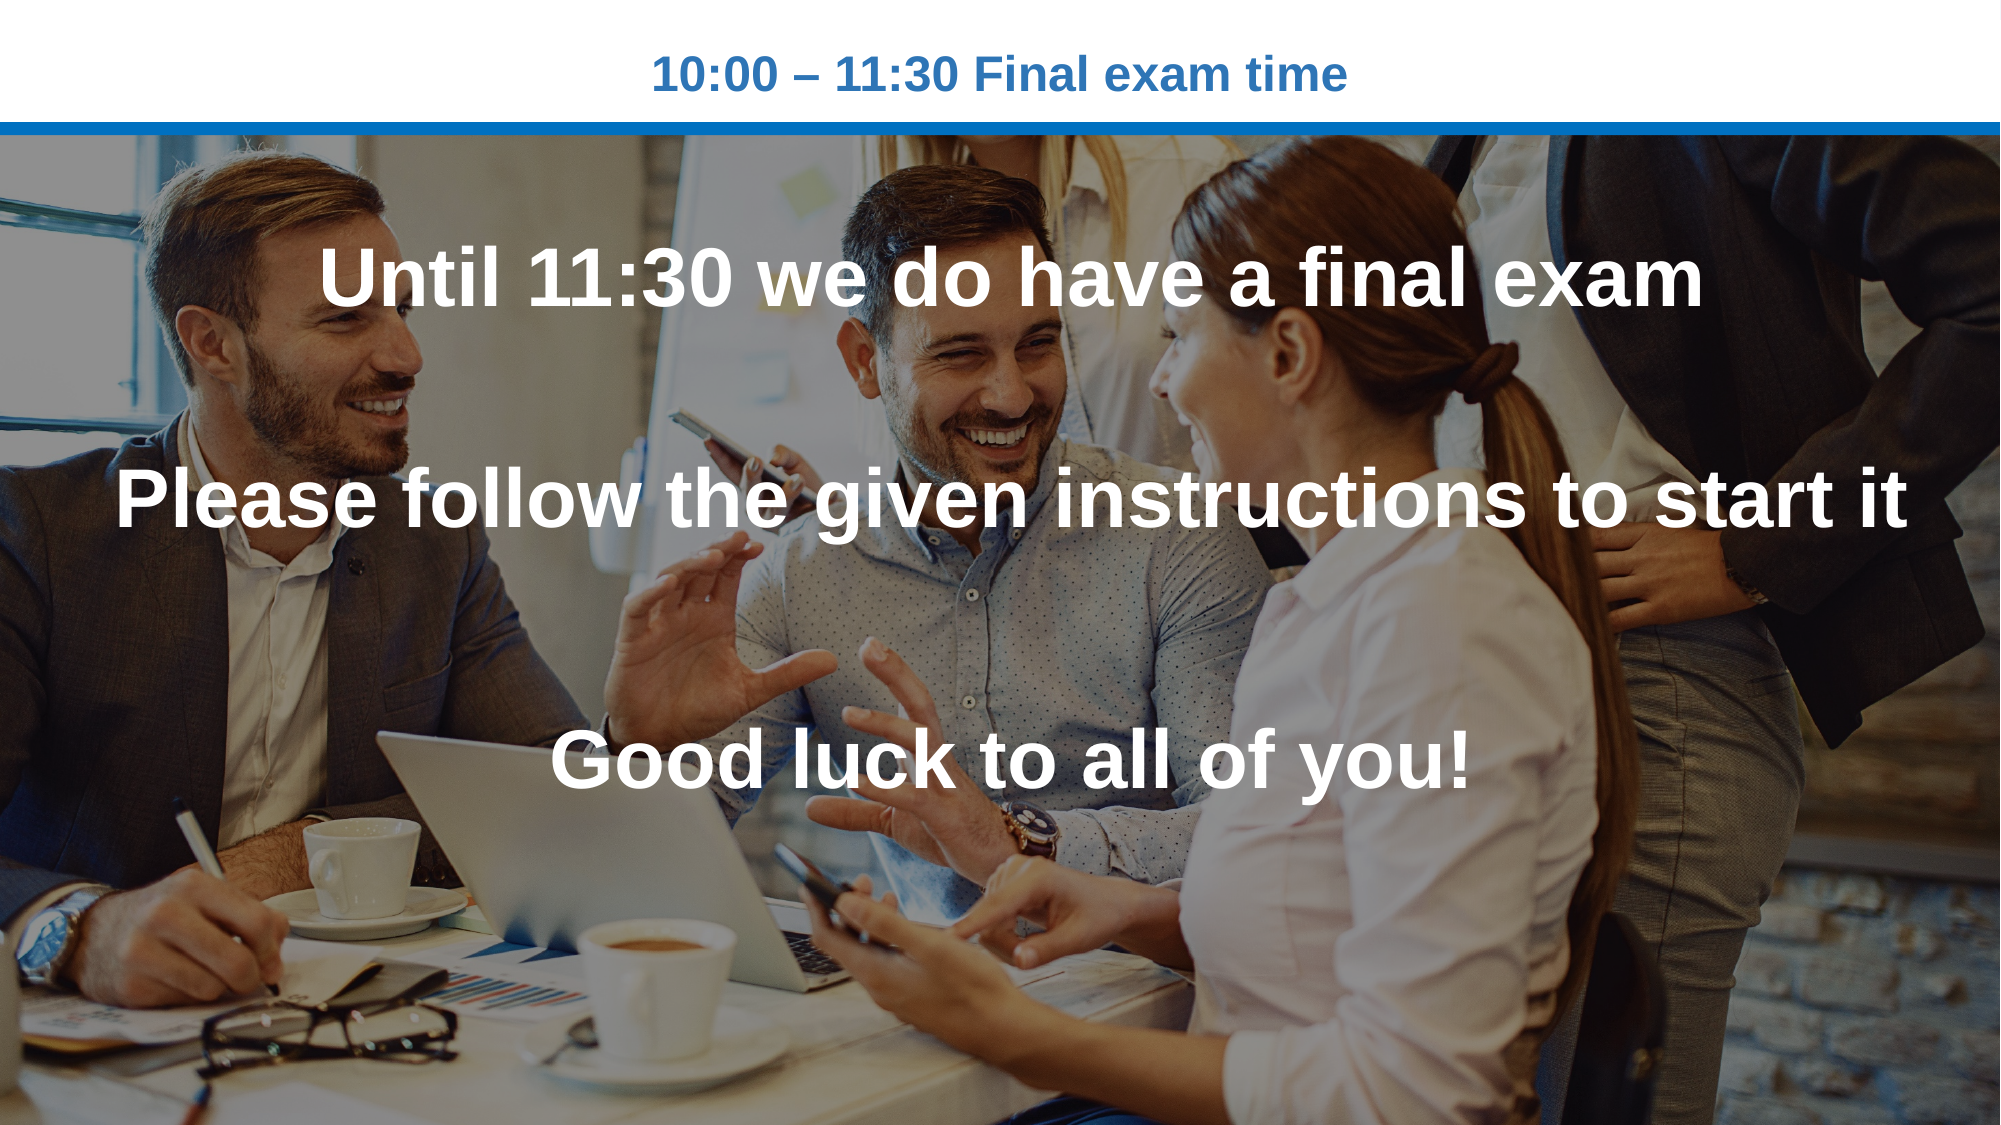

# 10:00 – 11:30 Final exam time
Until 11:30 we do have a final exam

Please follow the given instructions to start it

Good luck to all of you!